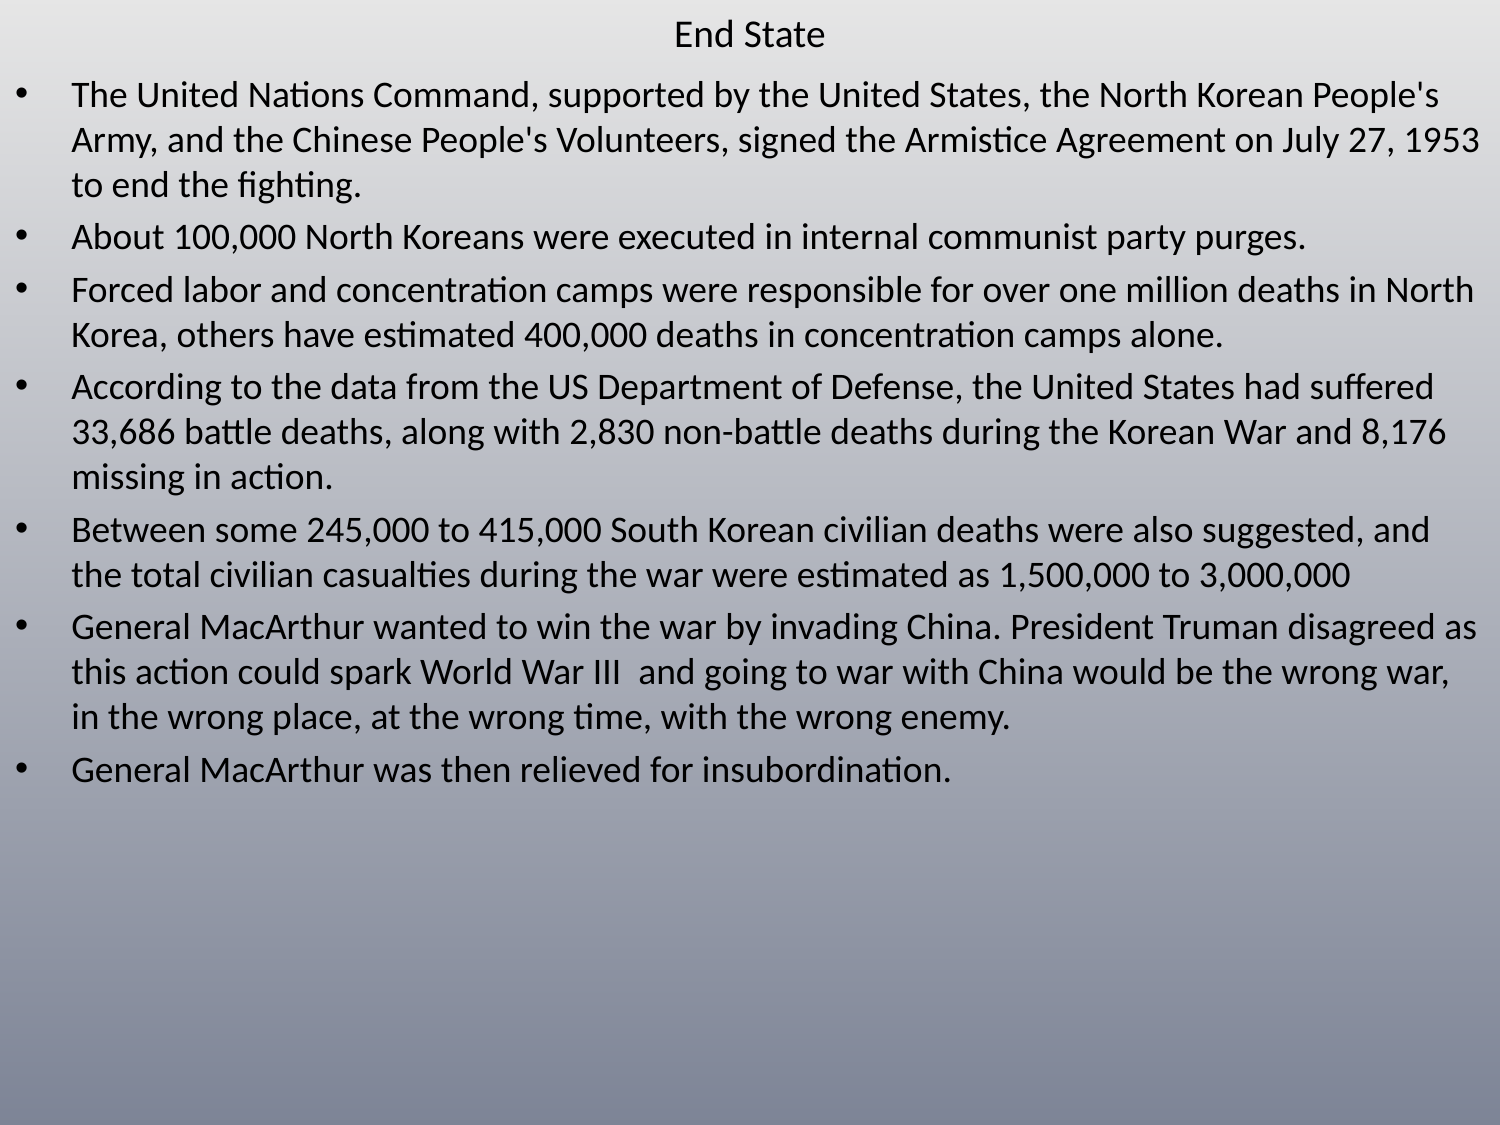

# End State
The United Nations Command, supported by the United States, the North Korean People's Army, and the Chinese People's Volunteers, signed the Armistice Agreement on July 27, 1953 to end the fighting.
About 100,000 North Koreans were executed in internal communist party purges.
Forced labor and concentration camps were responsible for over one million deaths in North Korea, others have estimated 400,000 deaths in concentration camps alone.
According to the data from the US Department of Defense, the United States had suffered 33,686 battle deaths, along with 2,830 non-battle deaths during the Korean War and 8,176 missing in action.
Between some 245,000 to 415,000 South Korean civilian deaths were also suggested, and the total civilian casualties during the war were estimated as 1,500,000 to 3,000,000
General MacArthur wanted to win the war by invading China. President Truman disagreed as this action could spark World War III  and going to war with China would be the wrong war, in the wrong place, at the wrong time, with the wrong enemy.
General MacArthur was then relieved for insubordination.